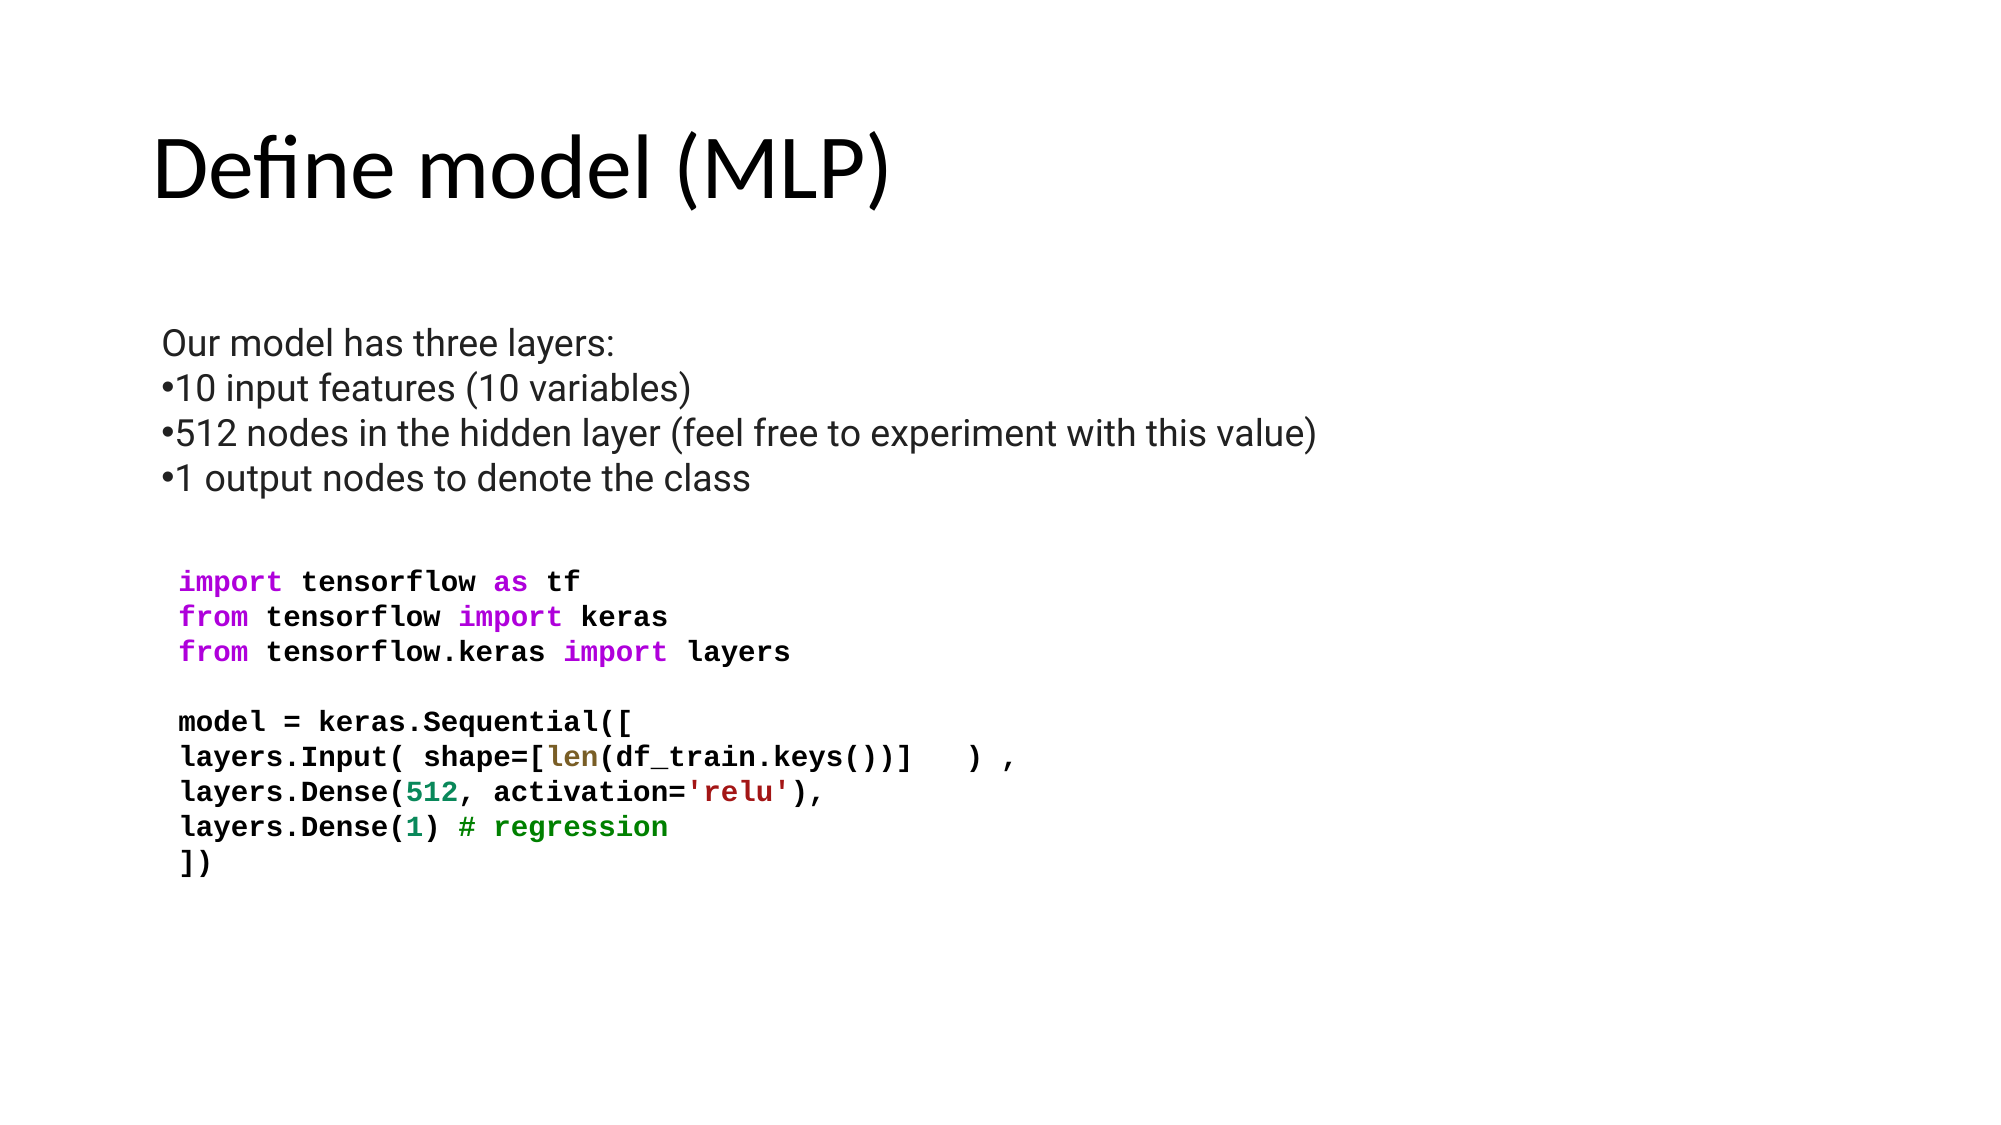

# Define model (MLP)
Our model has three layers:
10 input features (10 variables)
512 nodes in the hidden layer (feel free to experiment with this value)
1 output nodes to denote the class
import tensorflow as tf
from tensorflow import keras
from tensorflow.keras import layers

model = keras.Sequential([
layers.Input( shape=[len(df_train.keys())]   ) ,
layers.Dense(512, activation='relu'),
layers.Dense(1) # regression
])